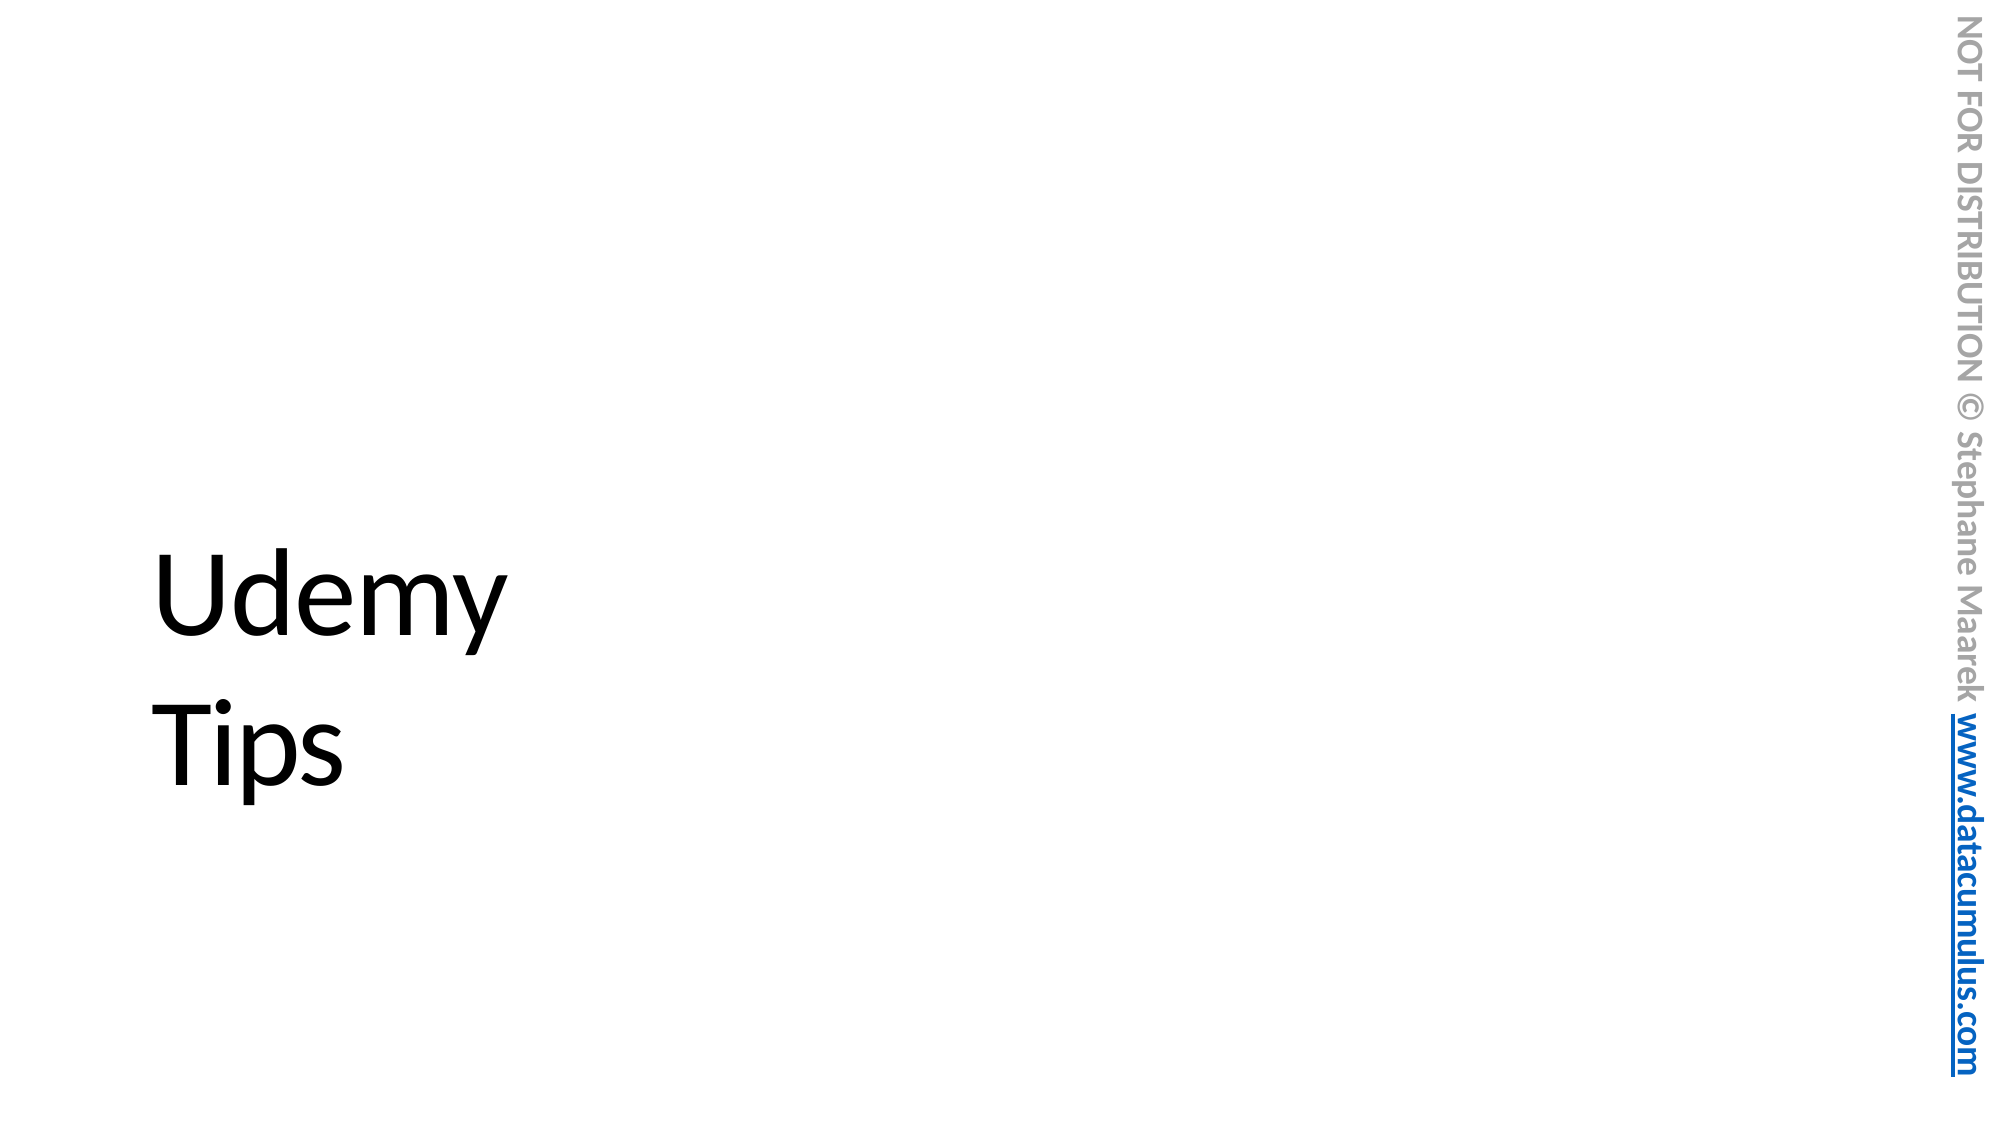

NOT FOR DISTRIBUTION © Stephane Maarek www.datacumulus.com
# Udemy Tips
© Stephane Maarek